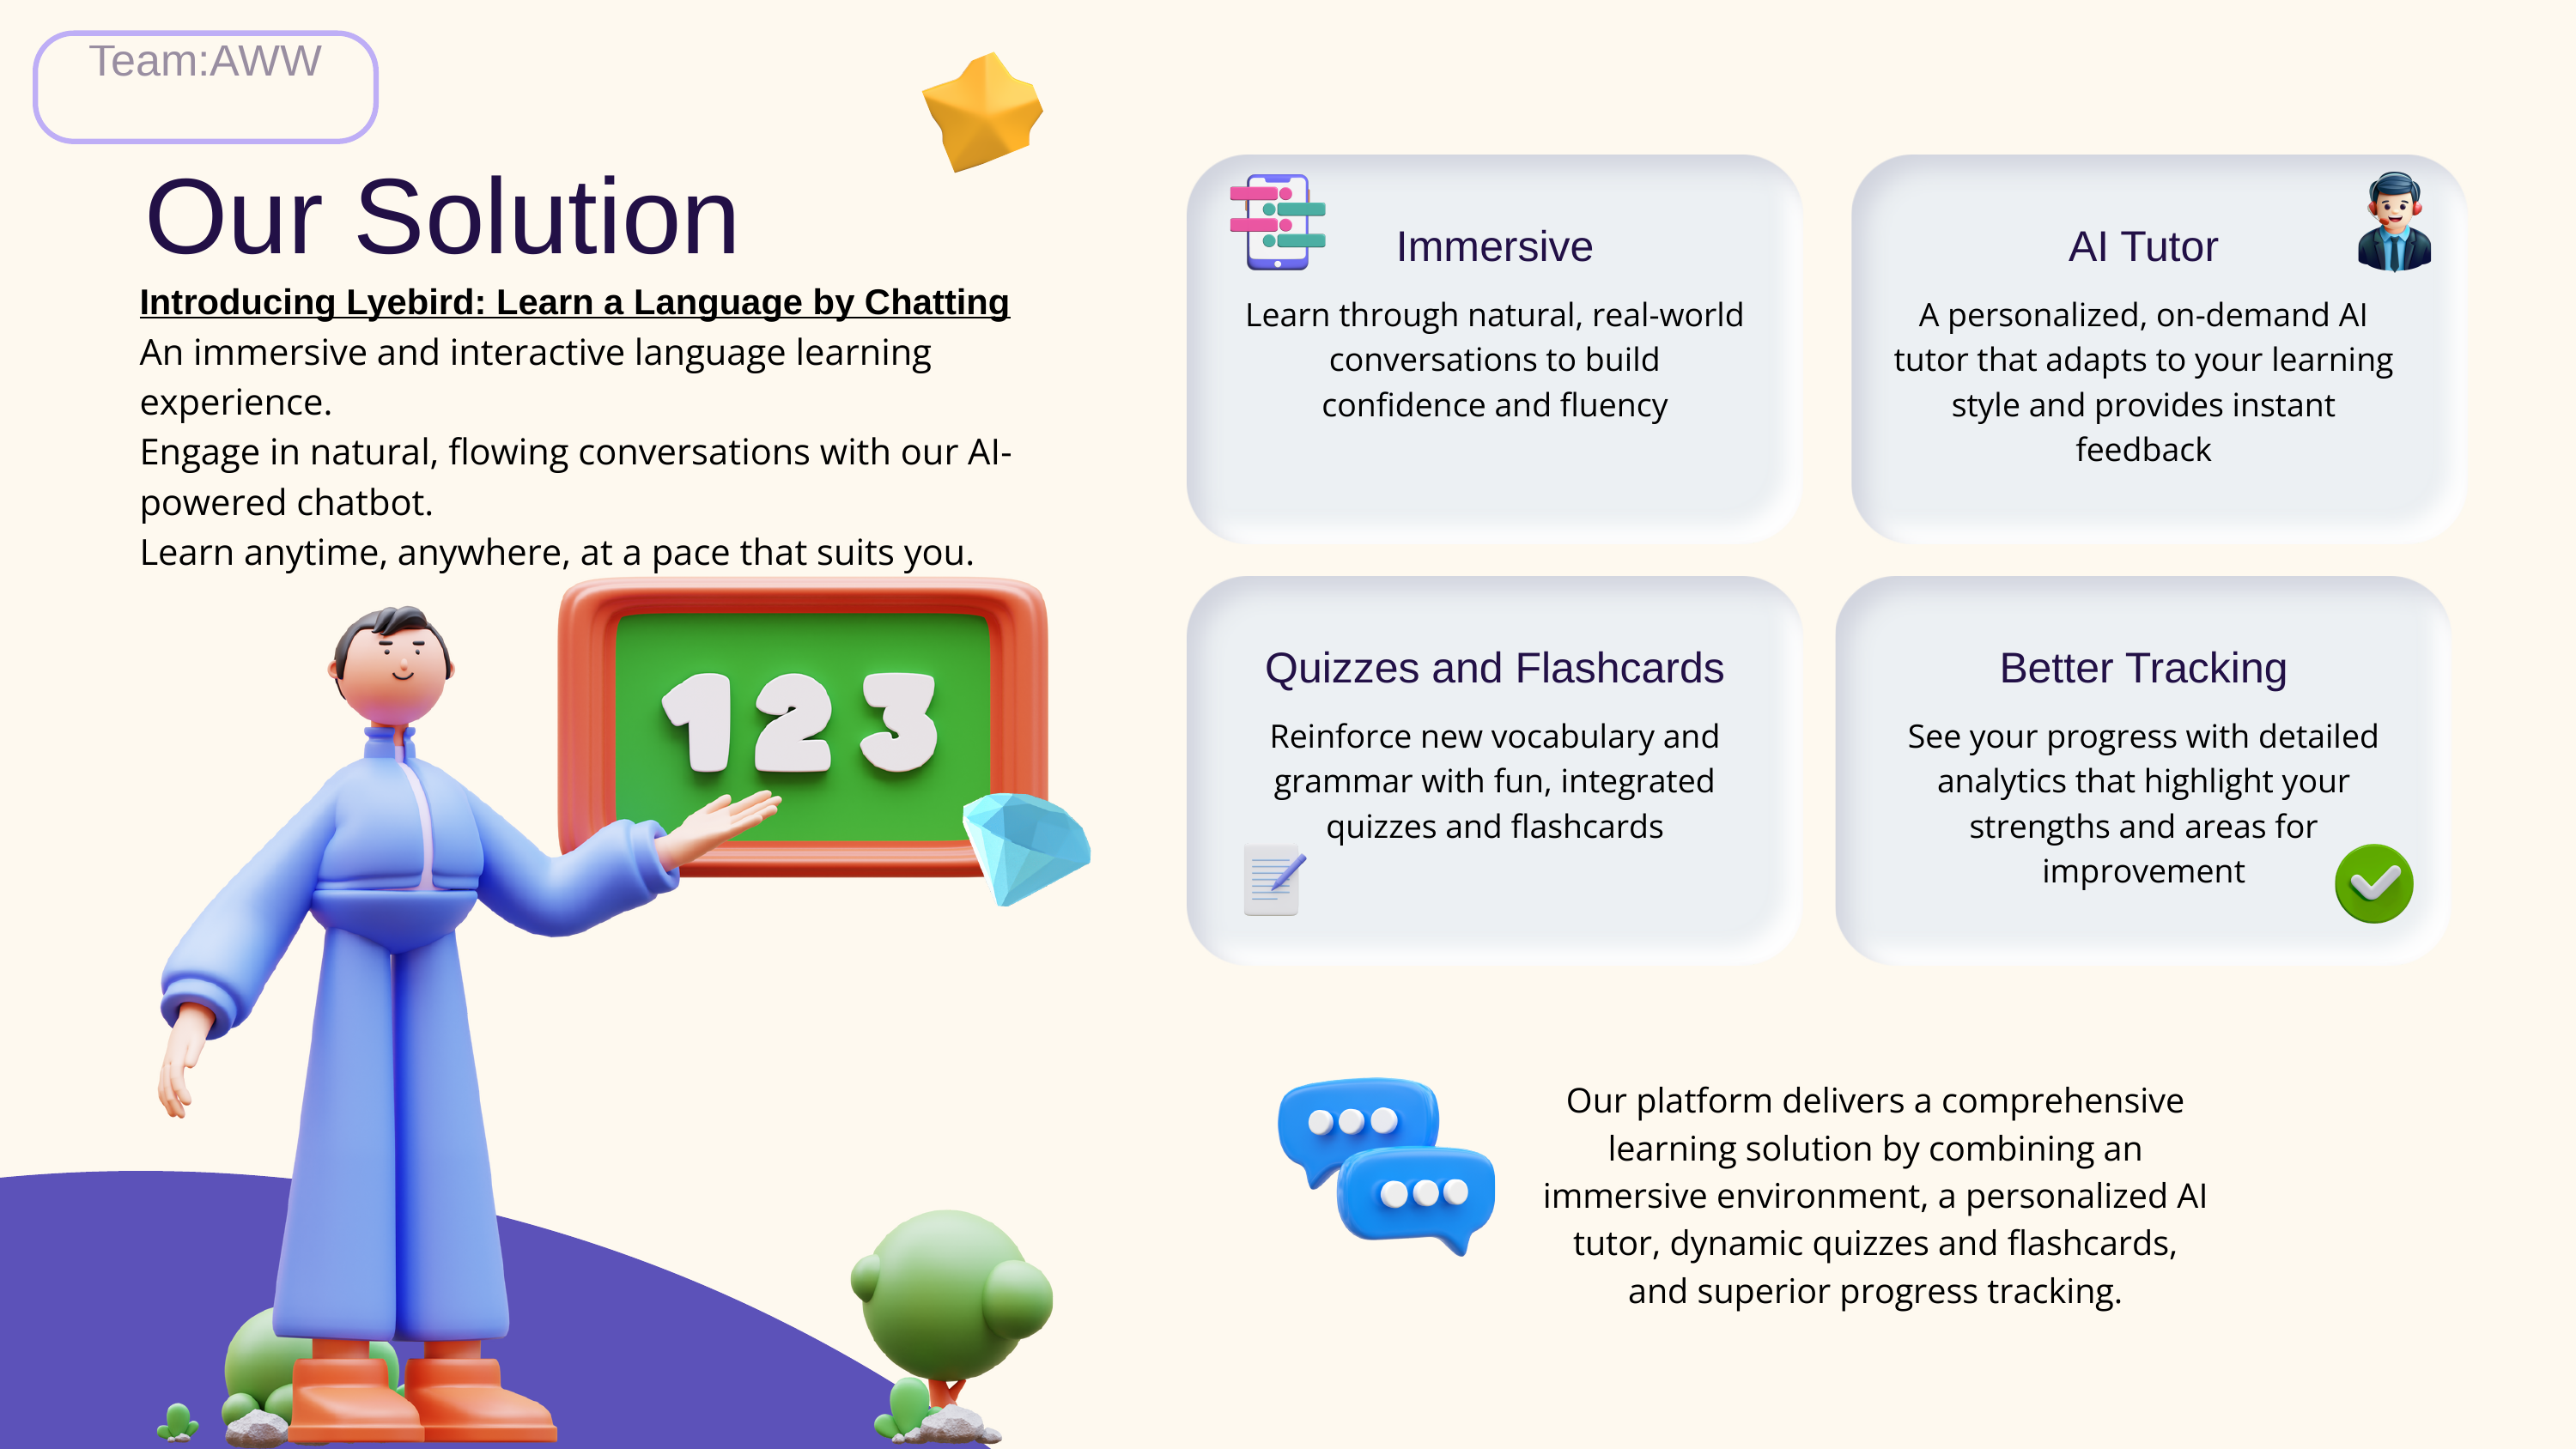

Team:AWW

Our Solution

Immersive
AI Tutor
Introducing Lyebird: Learn a Language by Chatting
An immersive and interactive language learning experience.
Engage in natural, flowing conversations with our AI-powered chatbot.
Learn anytime, anywhere, at a pace that suits you.
Learn through natural, real-world conversations to build confidence and fluency
A personalized, on-demand AI tutor that adapts to your learning style and provides instant feedback

Quizzes and Flashcards
Better Tracking
Reinforce new vocabulary and grammar with fun, integrated quizzes and flashcards
See your progress with detailed analytics that highlight your strengths and areas for improvement

Our platform delivers a comprehensive learning solution by combining an immersive environment, a personalized AI tutor, dynamic quizzes and flashcards, and superior progress tracking.